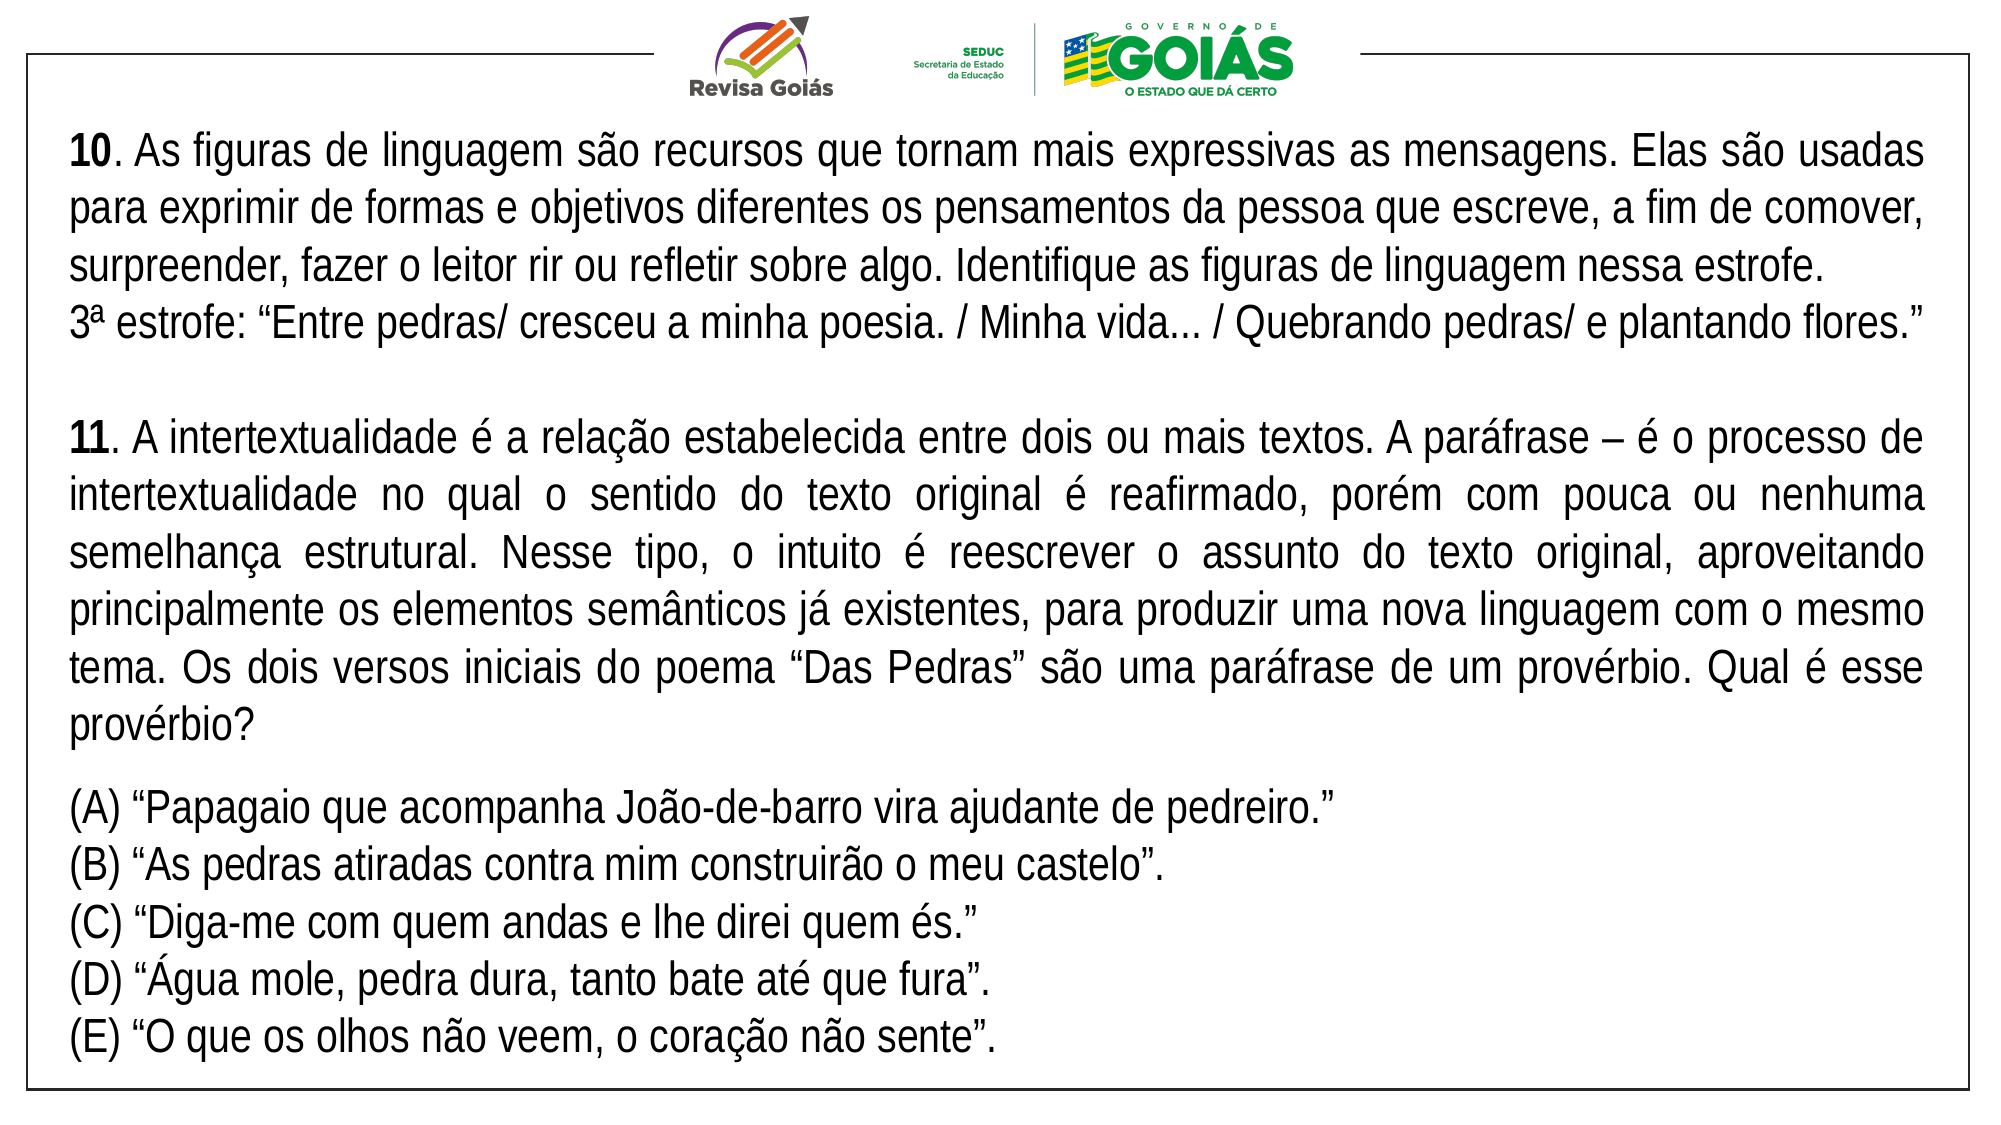

10. As figuras de linguagem são recursos que tornam mais expressivas as mensagens. Elas são usadas para exprimir de formas e objetivos diferentes os pensamentos da pessoa que escreve, a fim de comover, surpreender, fazer o leitor rir ou refletir sobre algo. Identifique as figuras de linguagem nessa estrofe.
3ª estrofe: “Entre pedras/ cresceu a minha poesia. / Minha vida... / Quebrando pedras/ e plantando flores.”

11. A intertextualidade é a relação estabelecida entre dois ou mais textos. A paráfrase – é o processo de intertextualidade no qual o sentido do texto original é reafirmado, porém com pouca ou nenhuma semelhança estrutural. Nesse tipo, o intuito é reescrever o assunto do texto original, aproveitando principalmente os elementos semânticos já existentes, para produzir uma nova linguagem com o mesmo tema. Os dois versos iniciais do poema “Das Pedras” são uma paráfrase de um provérbio. Qual é esse provérbio?

(A) “Papagaio que acompanha João-de-barro vira ajudante de pedreiro.”
(B) “As pedras atiradas contra mim construirão o meu castelo”.
(C) “Diga-me com quem andas e lhe direi quem és.”
(D) “Água mole, pedra dura, tanto bate até que fura”.
(E) “O que os olhos não veem, o coração não sente”.